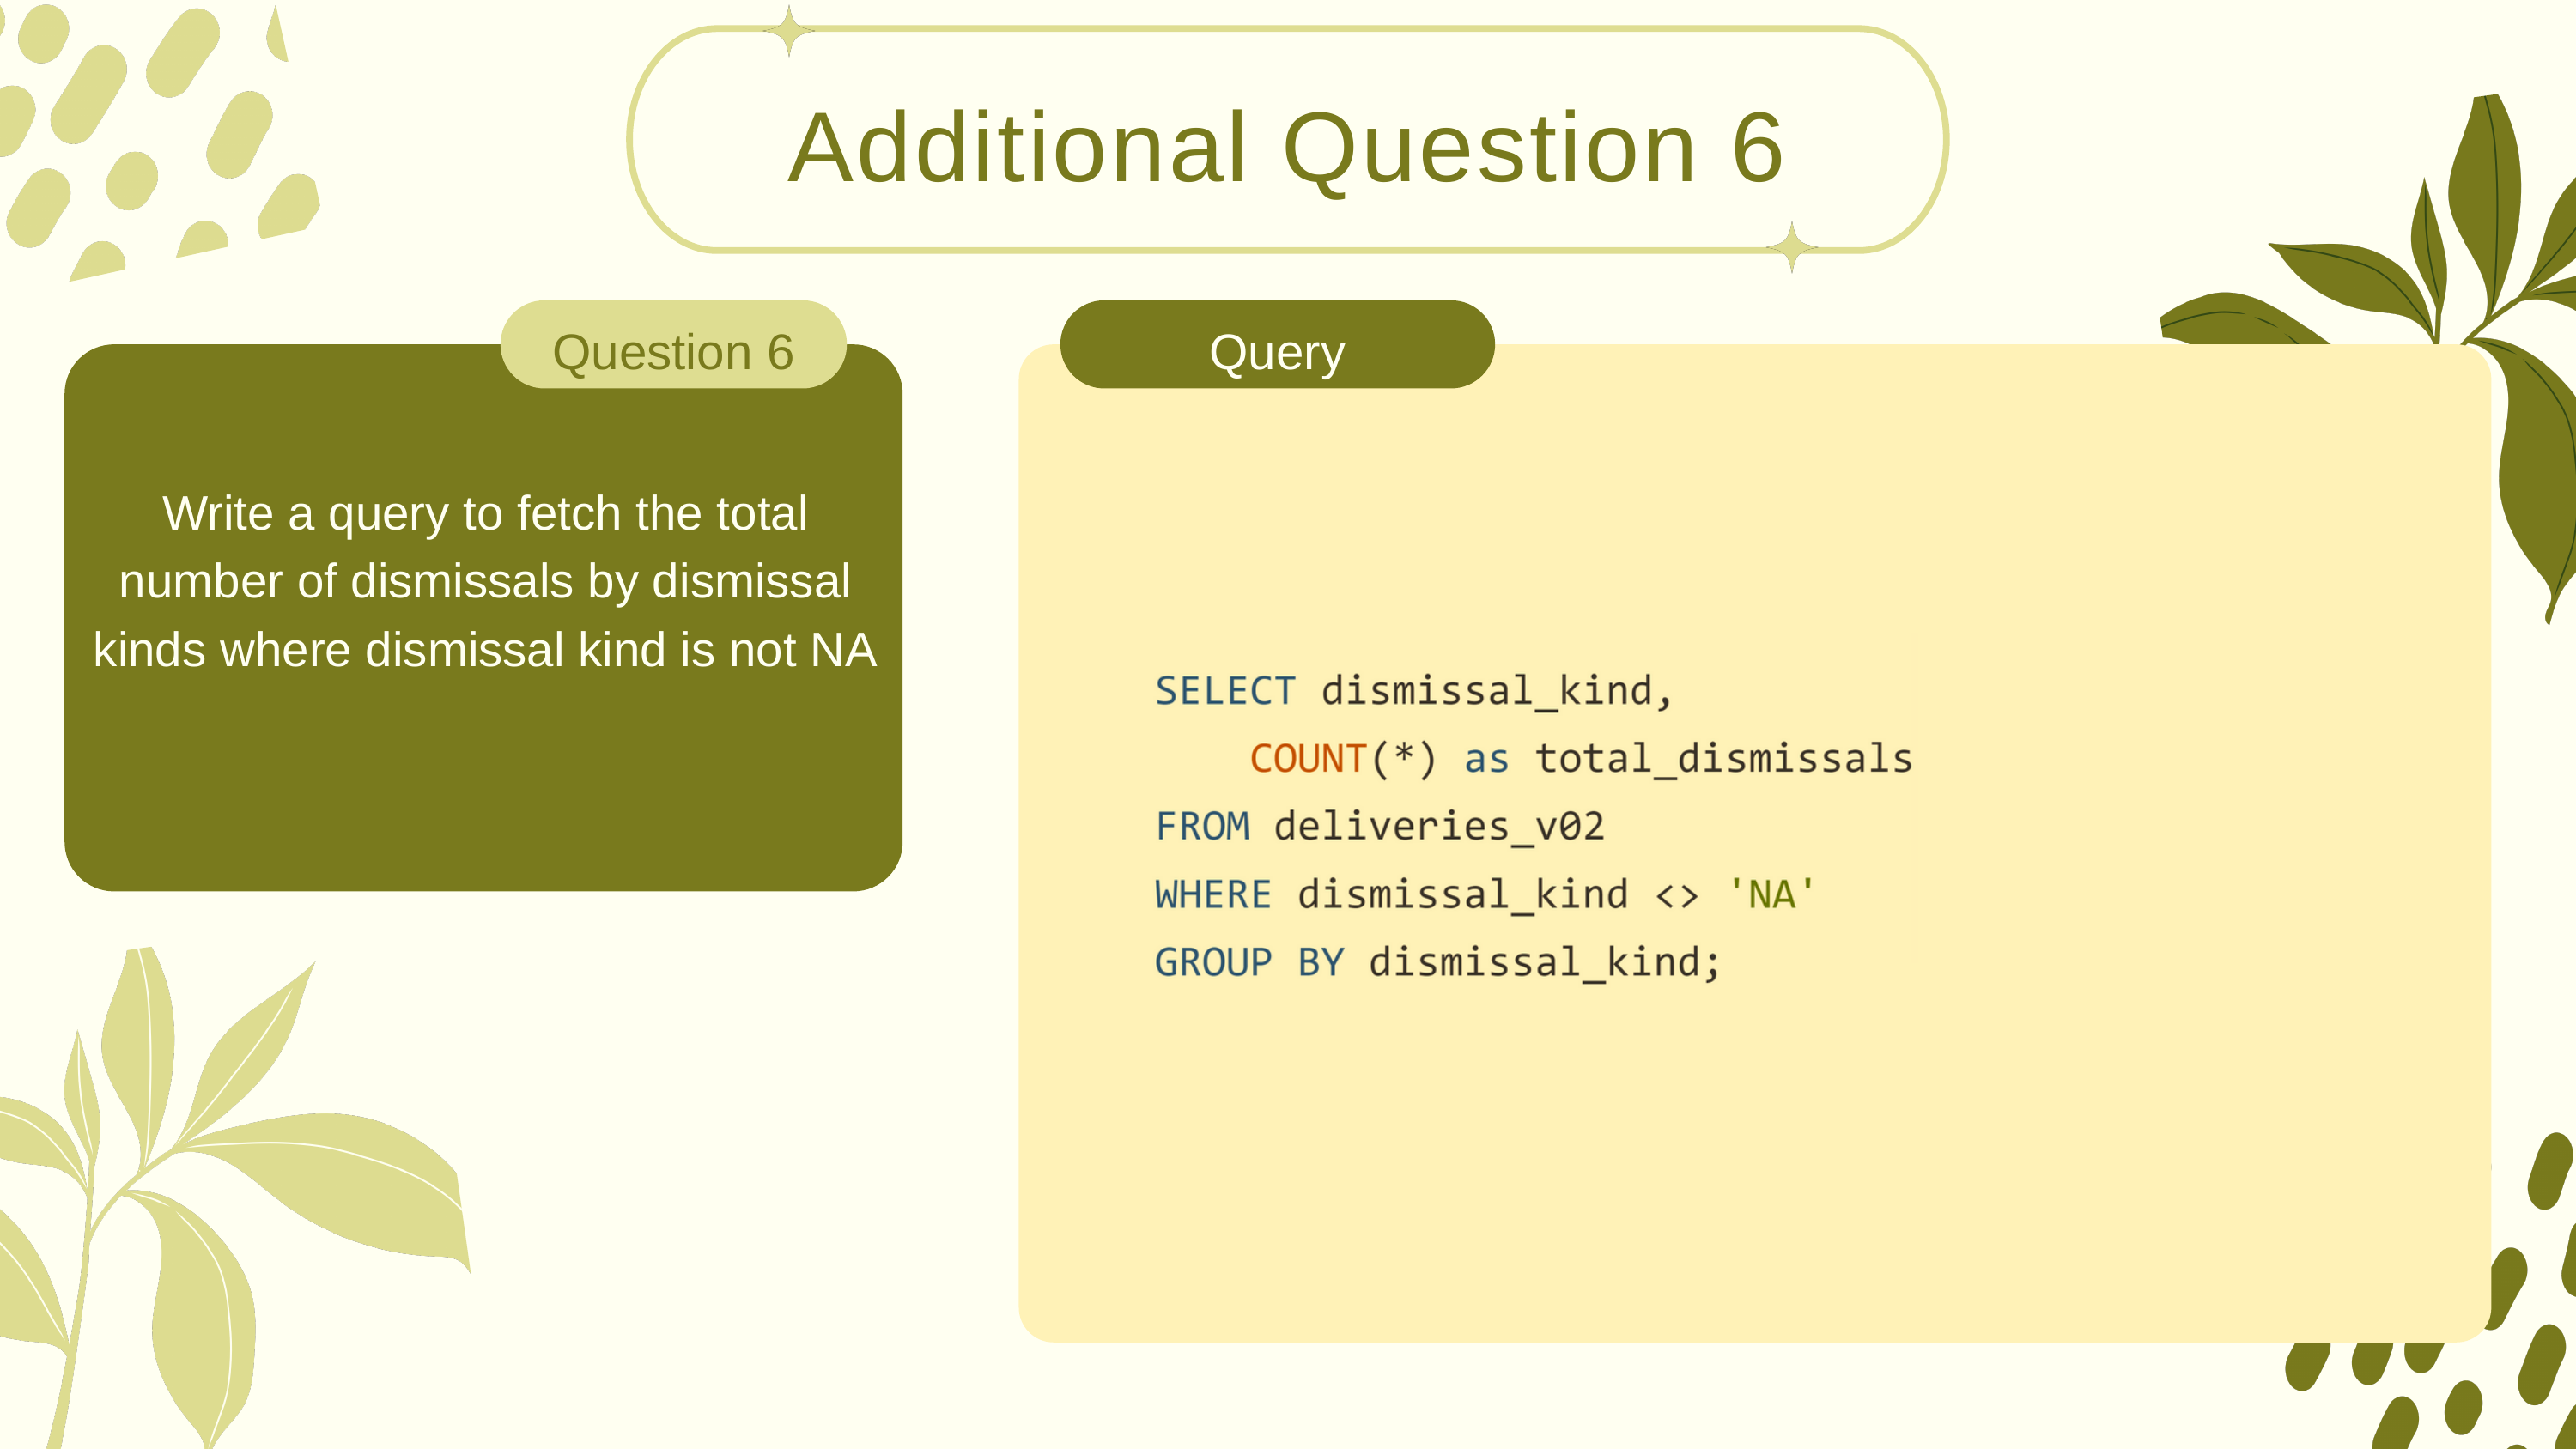

Additional Question 6

Question 6

Query

Write a query to fetch the total number of dismissals by dismissal kinds where dismissal kind is not NA